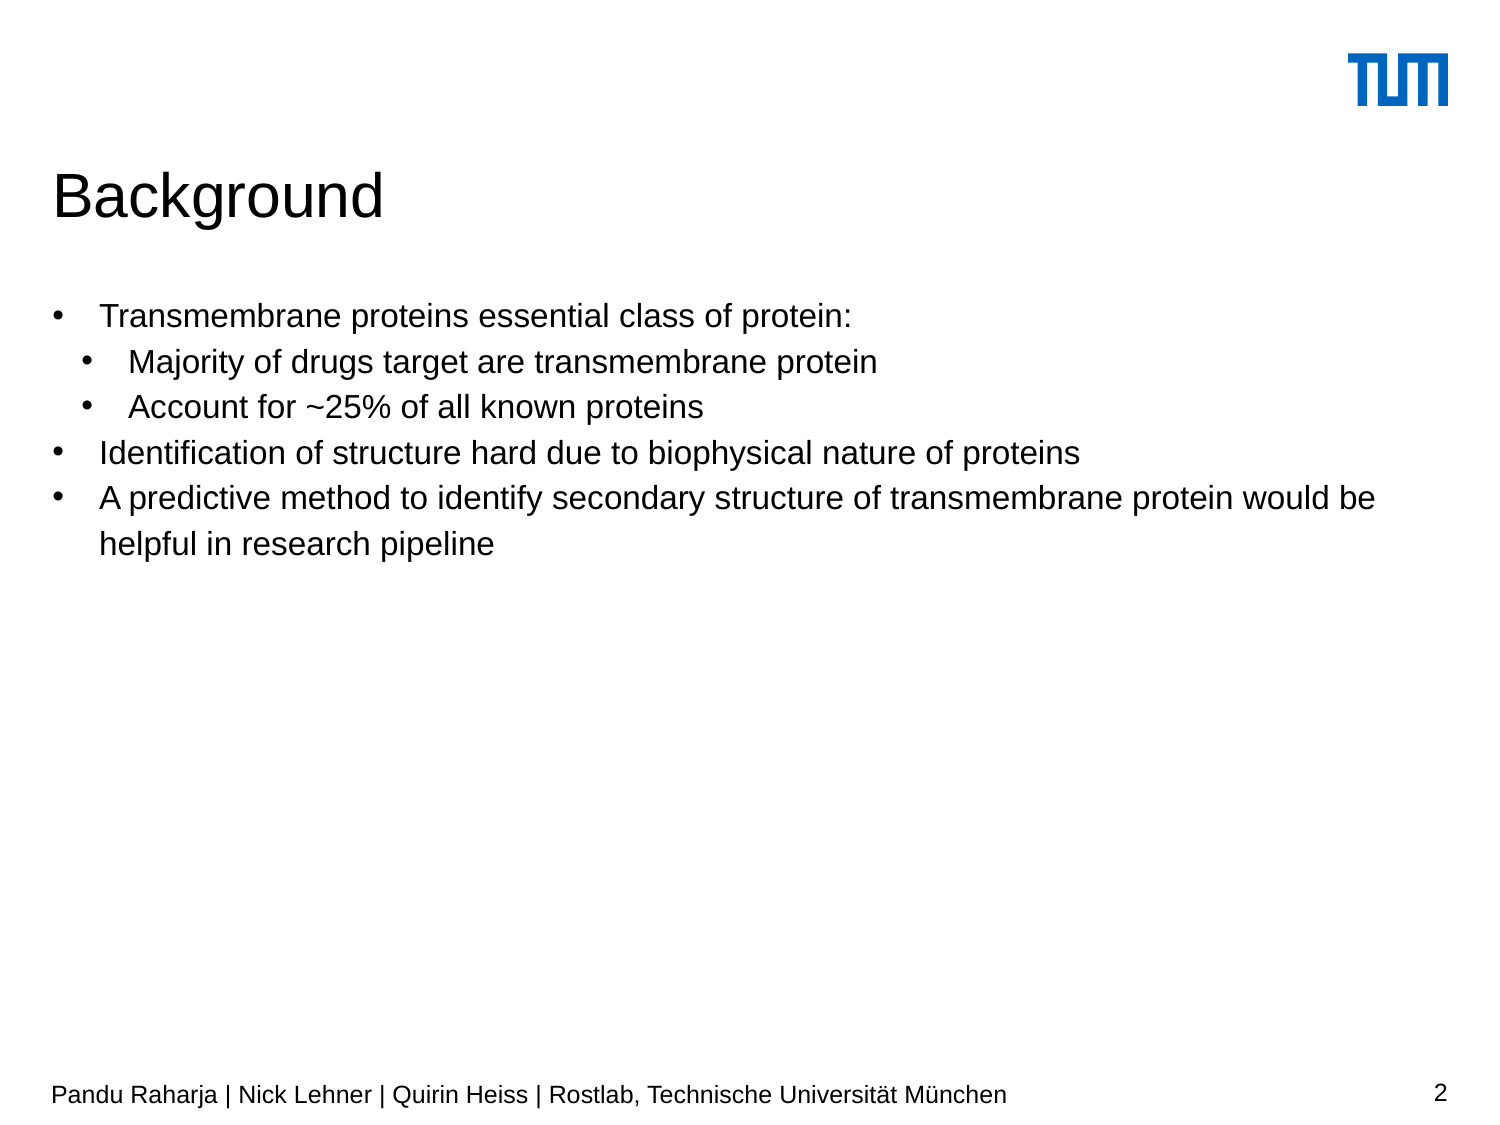

# Background
Transmembrane proteins essential class of protein:
Majority of drugs target are transmembrane protein
Account for ~25% of all known proteins
Identification of structure hard due to biophysical nature of proteins
A predictive method to identify secondary structure of transmembrane protein would be helpful in research pipeline

Pandu Raharja | Nick Lehner | Quirin Heiss | Rostlab, Technische Universität München
2